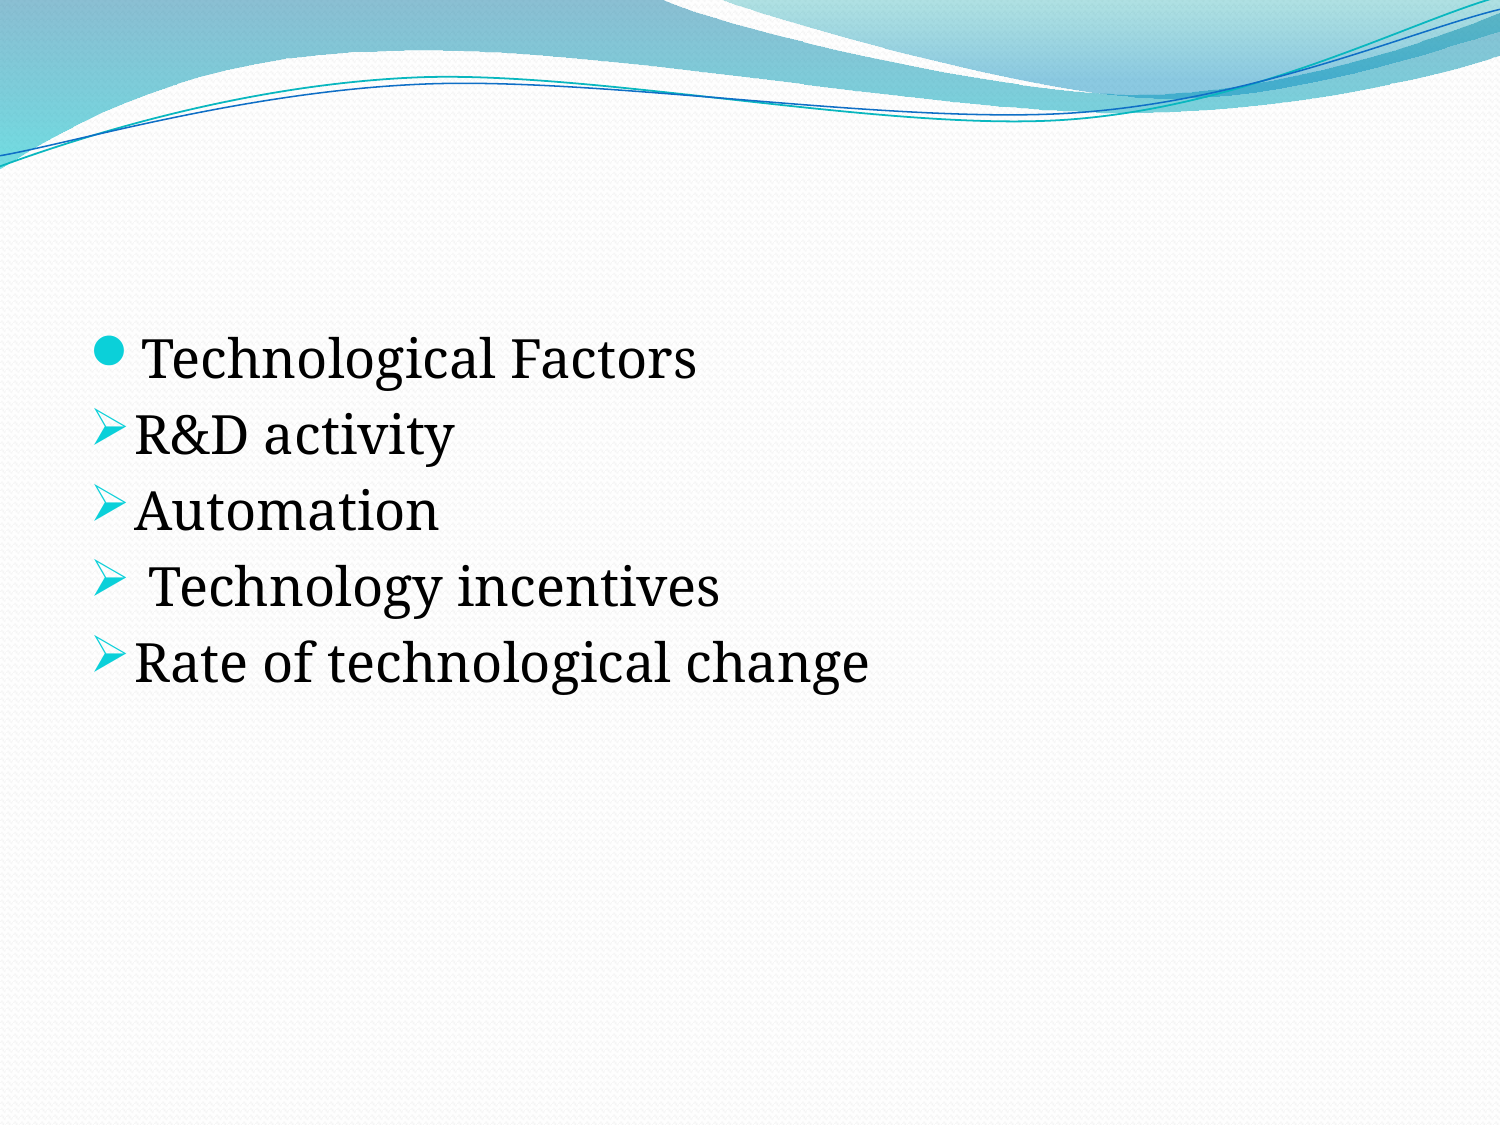

#
Technological Factors
R&D activity
Automation
 Technology incentives
Rate of technological change